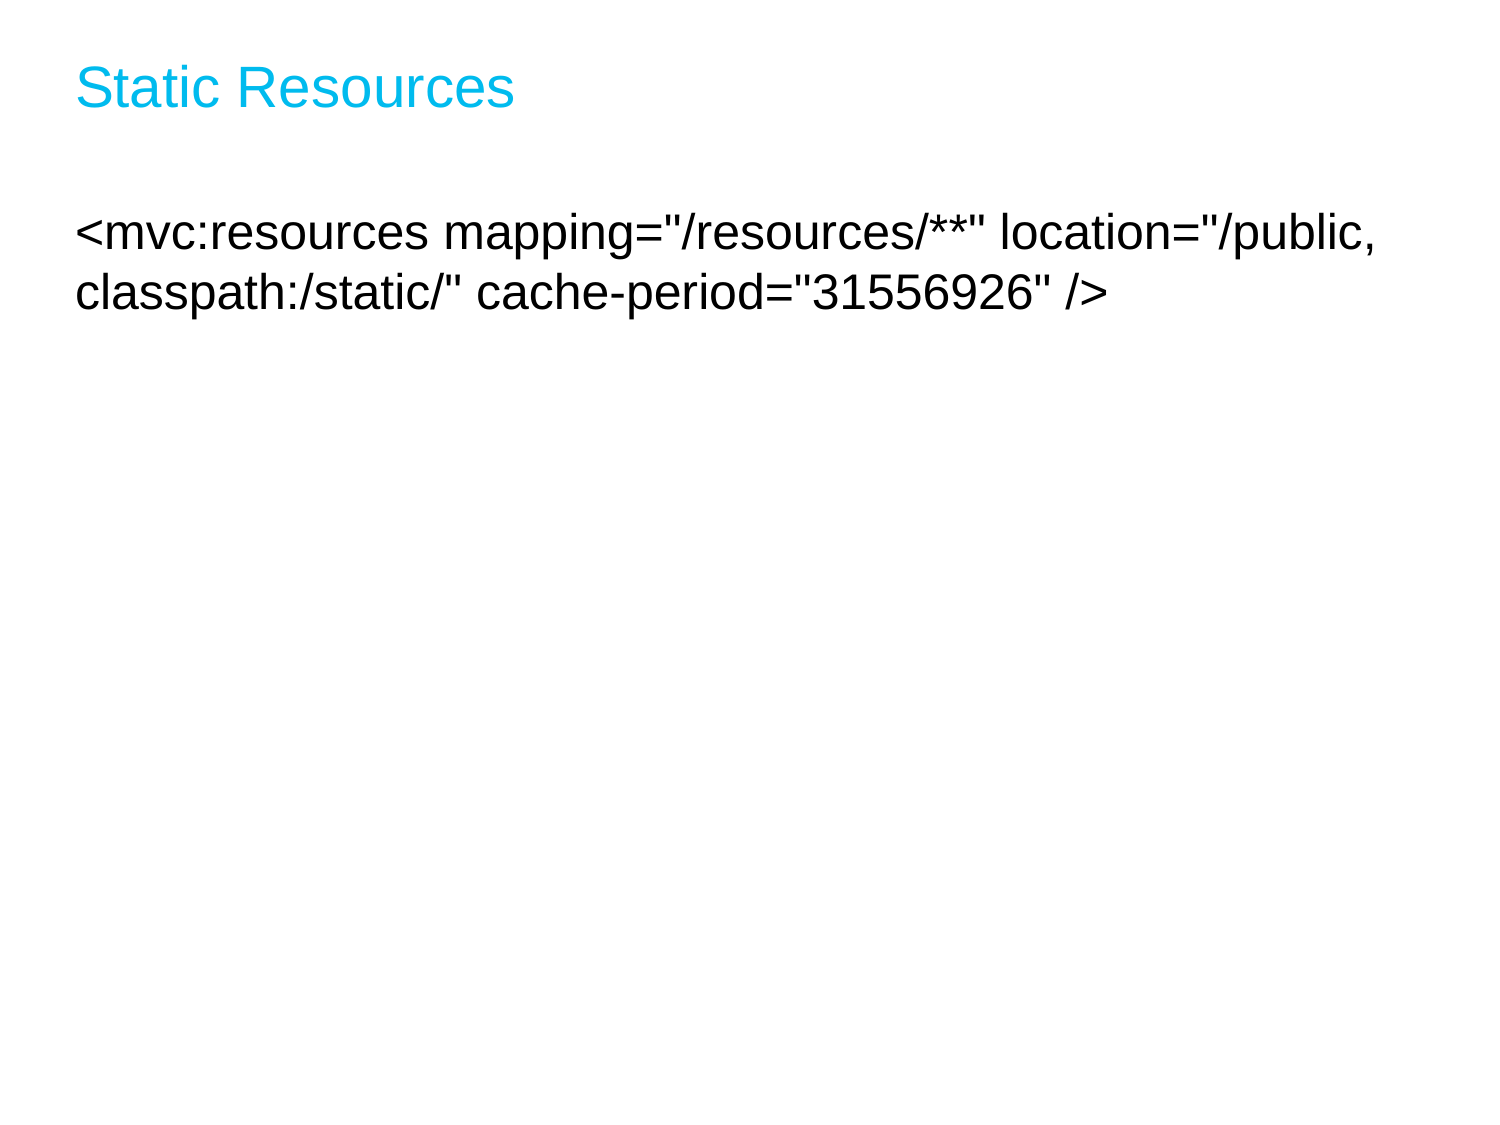

# Static Resources
<mvc:resources mapping="/resources/**" location="/public, classpath:/static/" cache-period="31556926" />